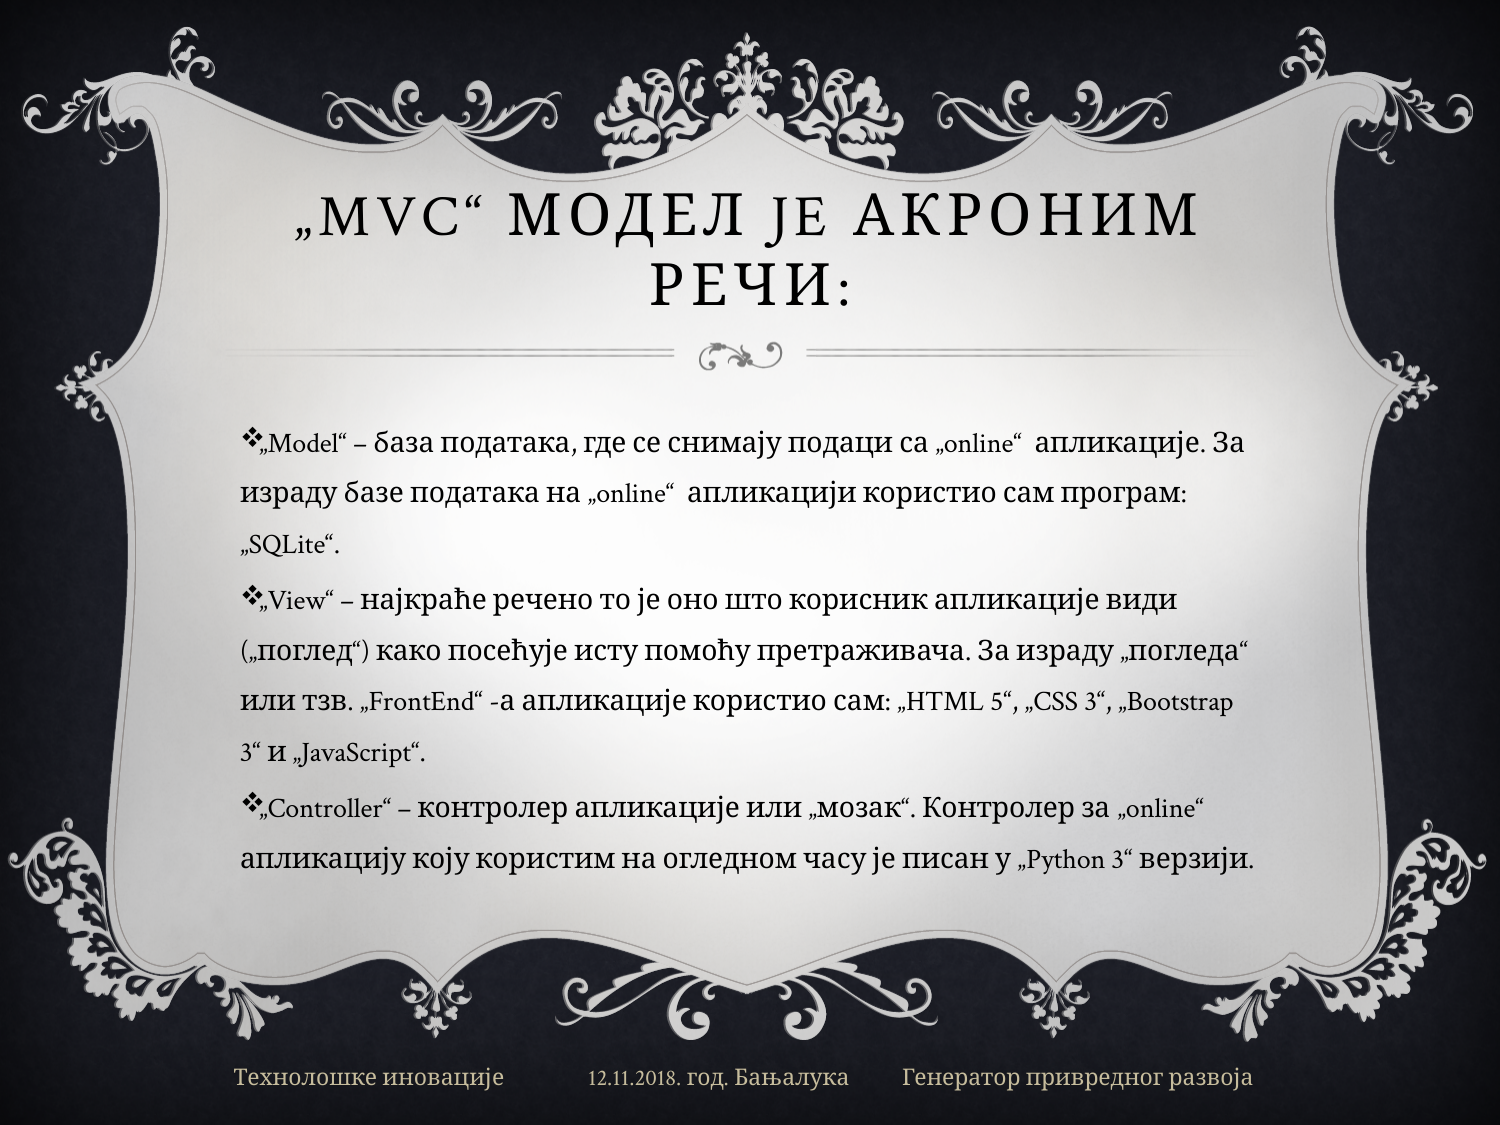

# „MVC“ модел JE акроним речи:
„Model“ – база података, где се снимају подаци са „online“  апликације. За израду базе података на „online“  апликацији користио сам програм: „SQLite“.
„View“ – најкраће речено то је оно што корисник апликације види („поглед“) како посећује исту помоћу претраживача. За израду „погледа“ или тзв. „FrontEnd“ -а апликације користио сам: „HTML 5“, „CSS 3“, „Bootstrap 3“ и „JavaScript“.
„Controller“ – контролер апликације или „мозак“. Контролер за „online“  апликацију коју користим на огледном часу је писан у „Python 3“ верзији.
Технолошке иновације                12.11.2018. год. Бањалука          Генератор привредног развоја